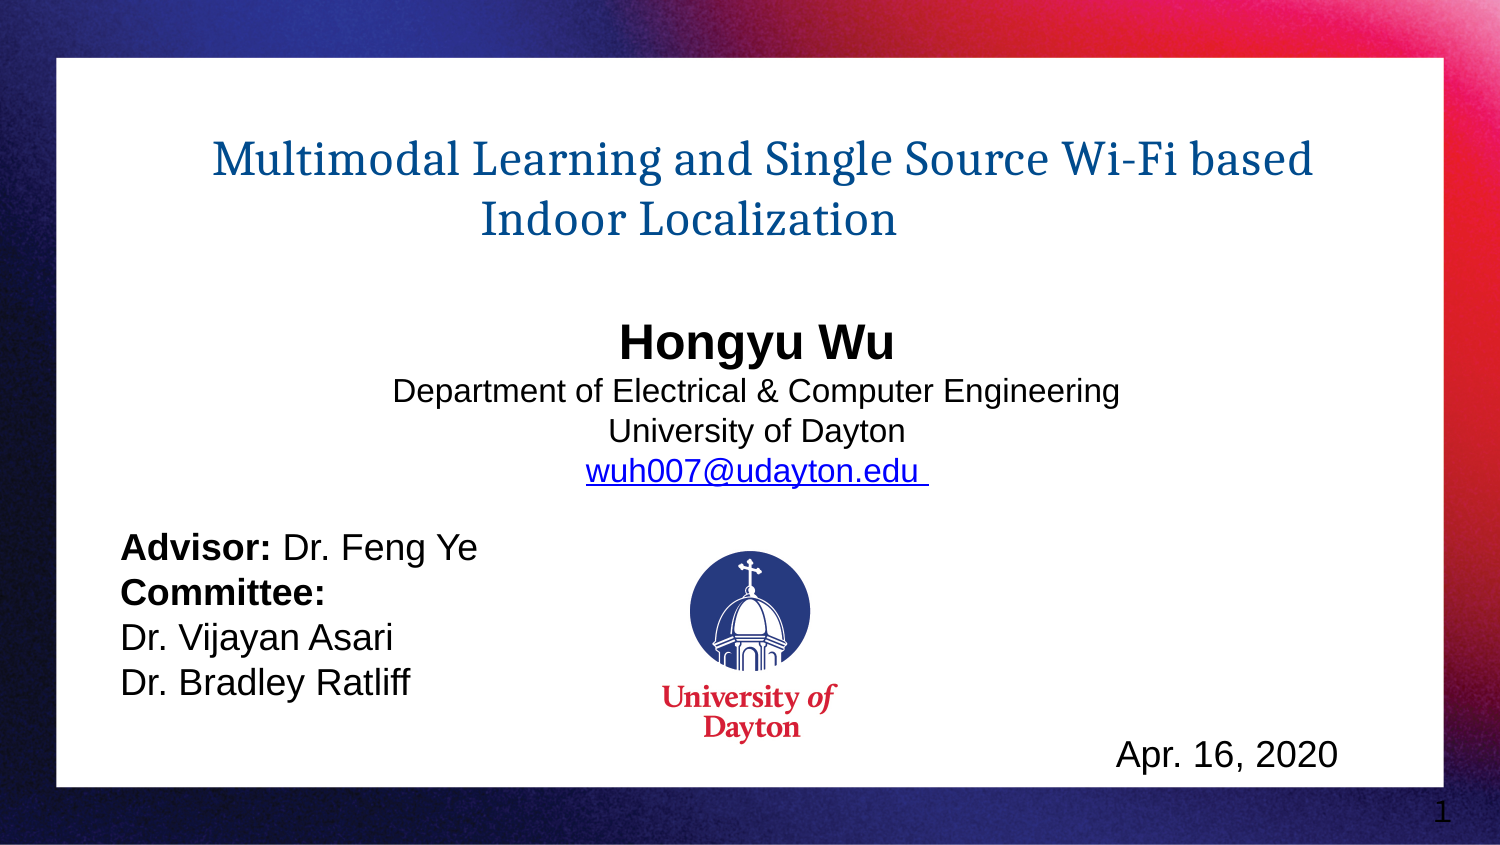

Multimodal Learning and Single Source Wi-Fi based Indoor Localization
Hongyu Wu
Department of Electrical & Computer Engineering
University of Dayton
wuh007@udayton.edu

Advisor: Dr. Feng Ye
Committee:
Dr. Vijayan Asari
Dr. Bradley Ratliff
Apr. 16, 2020

１